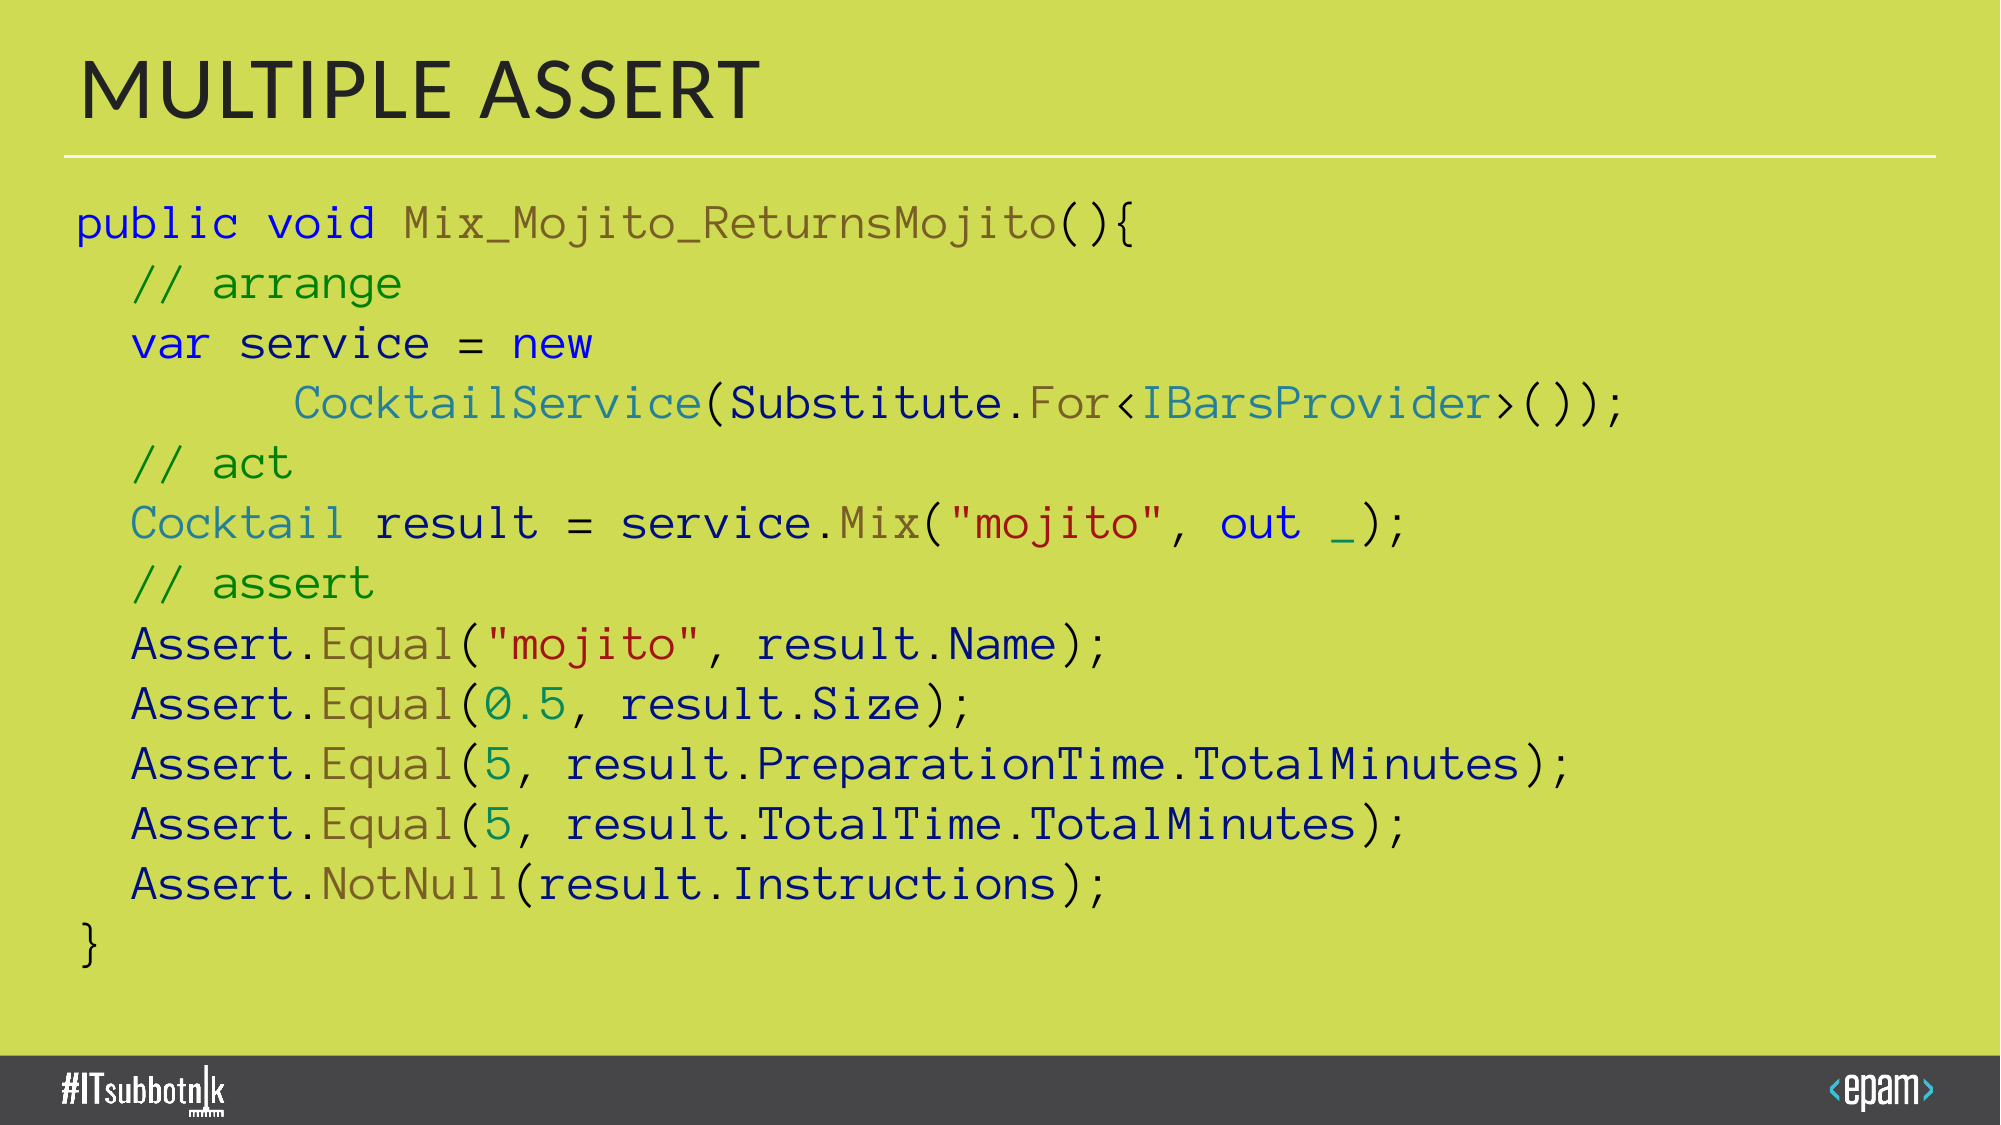

# MULtiple assert
public void Mix_Mojito_ReturnsMojito(){
  // arrange
  var service = new
        CocktailService(Substitute.For<IBarsProvider>());
  // act
  Cocktail result = service.Mix("mojito", out _);
  // assert
  Assert.Equal("mojito", result.Name);
  Assert.Equal(0.5, result.Size);
  Assert.Equal(5, result.PreparationTime.TotalMinutes);
  Assert.Equal(5, result.TotalTime.TotalMinutes);
  Assert.NotNull(result.Instructions);
}